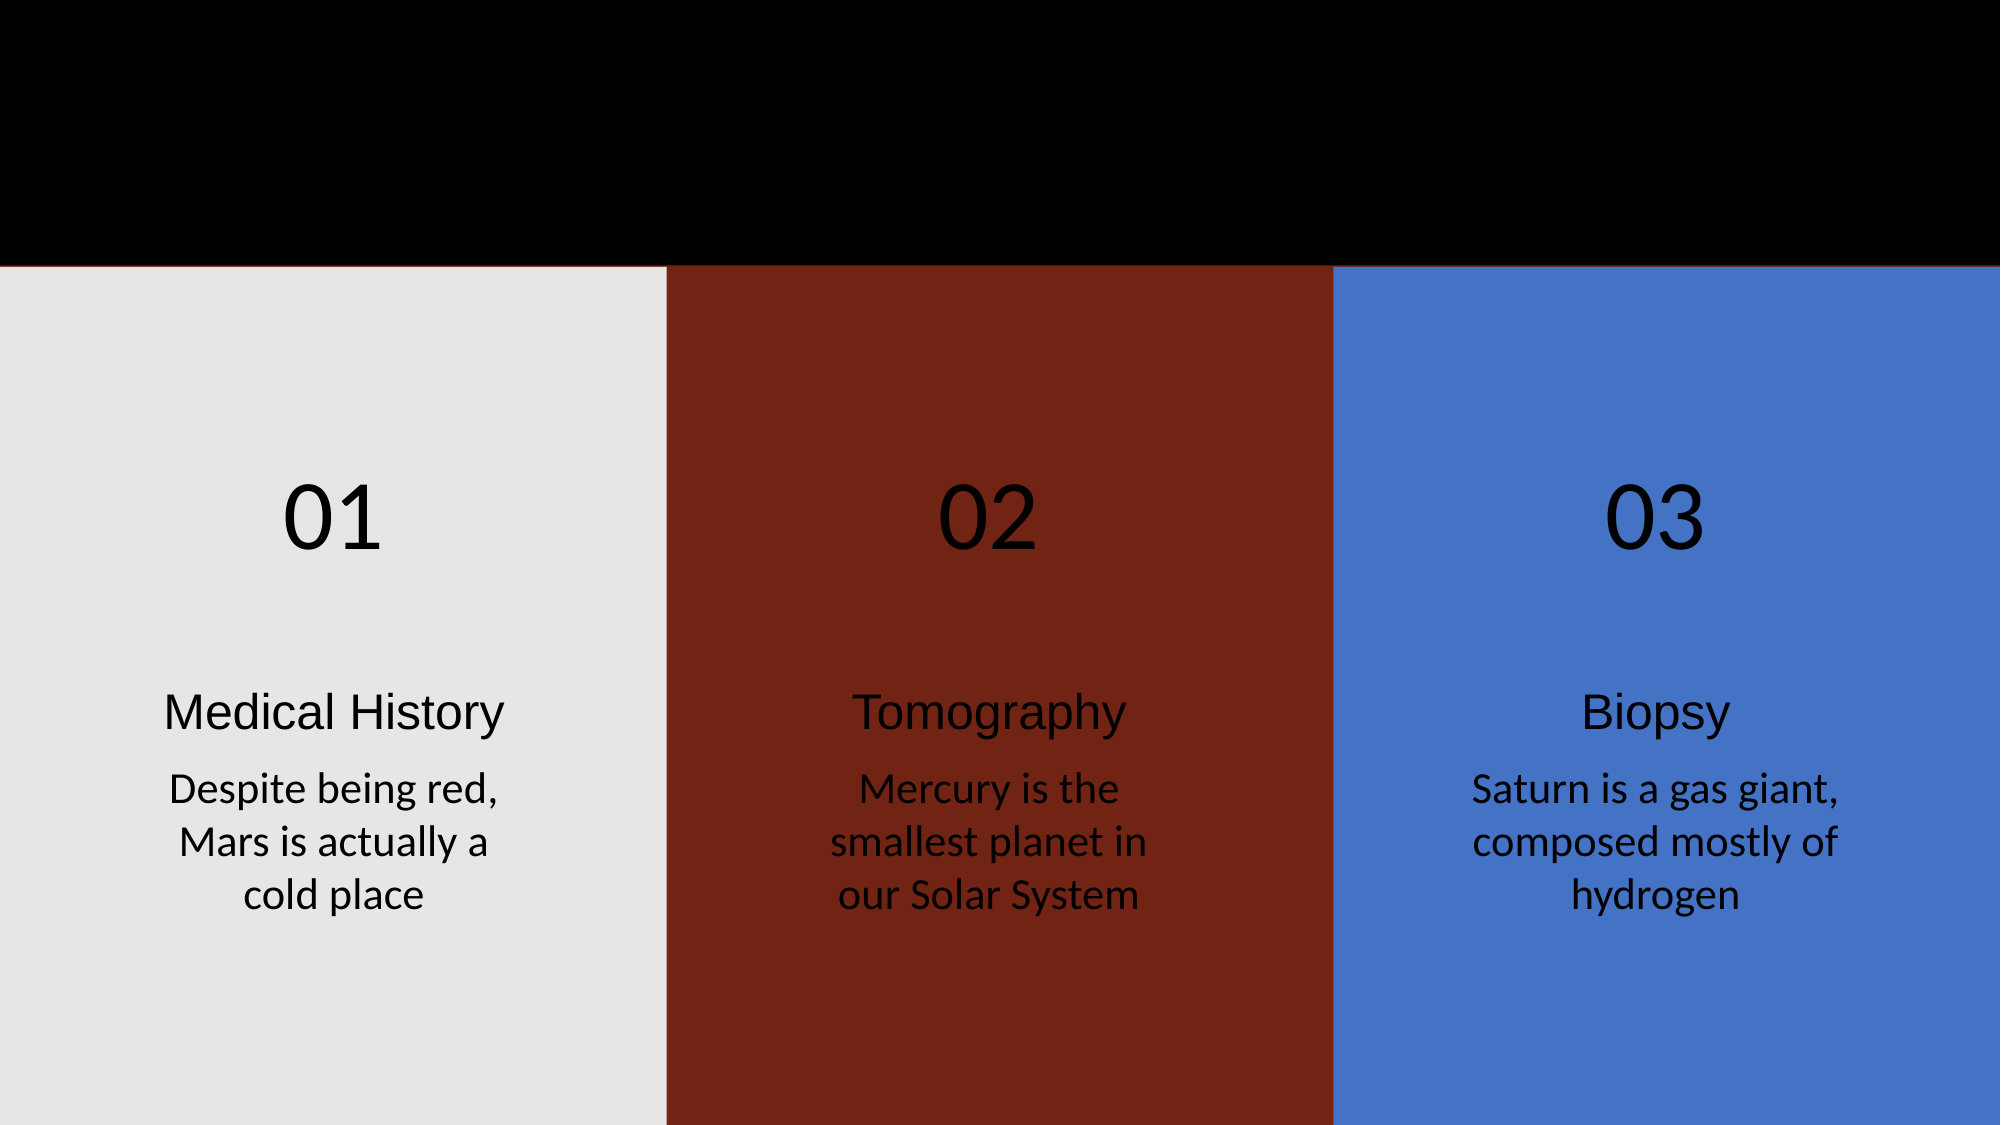

DIAGNOSIS
# 01
02
03

Medical History
Tomography
Biopsy
Despite being red, Mars is actually a cold place
Mercury is the smallest planet in our Solar System
Saturn is a gas giant, composed mostly of hydrogen